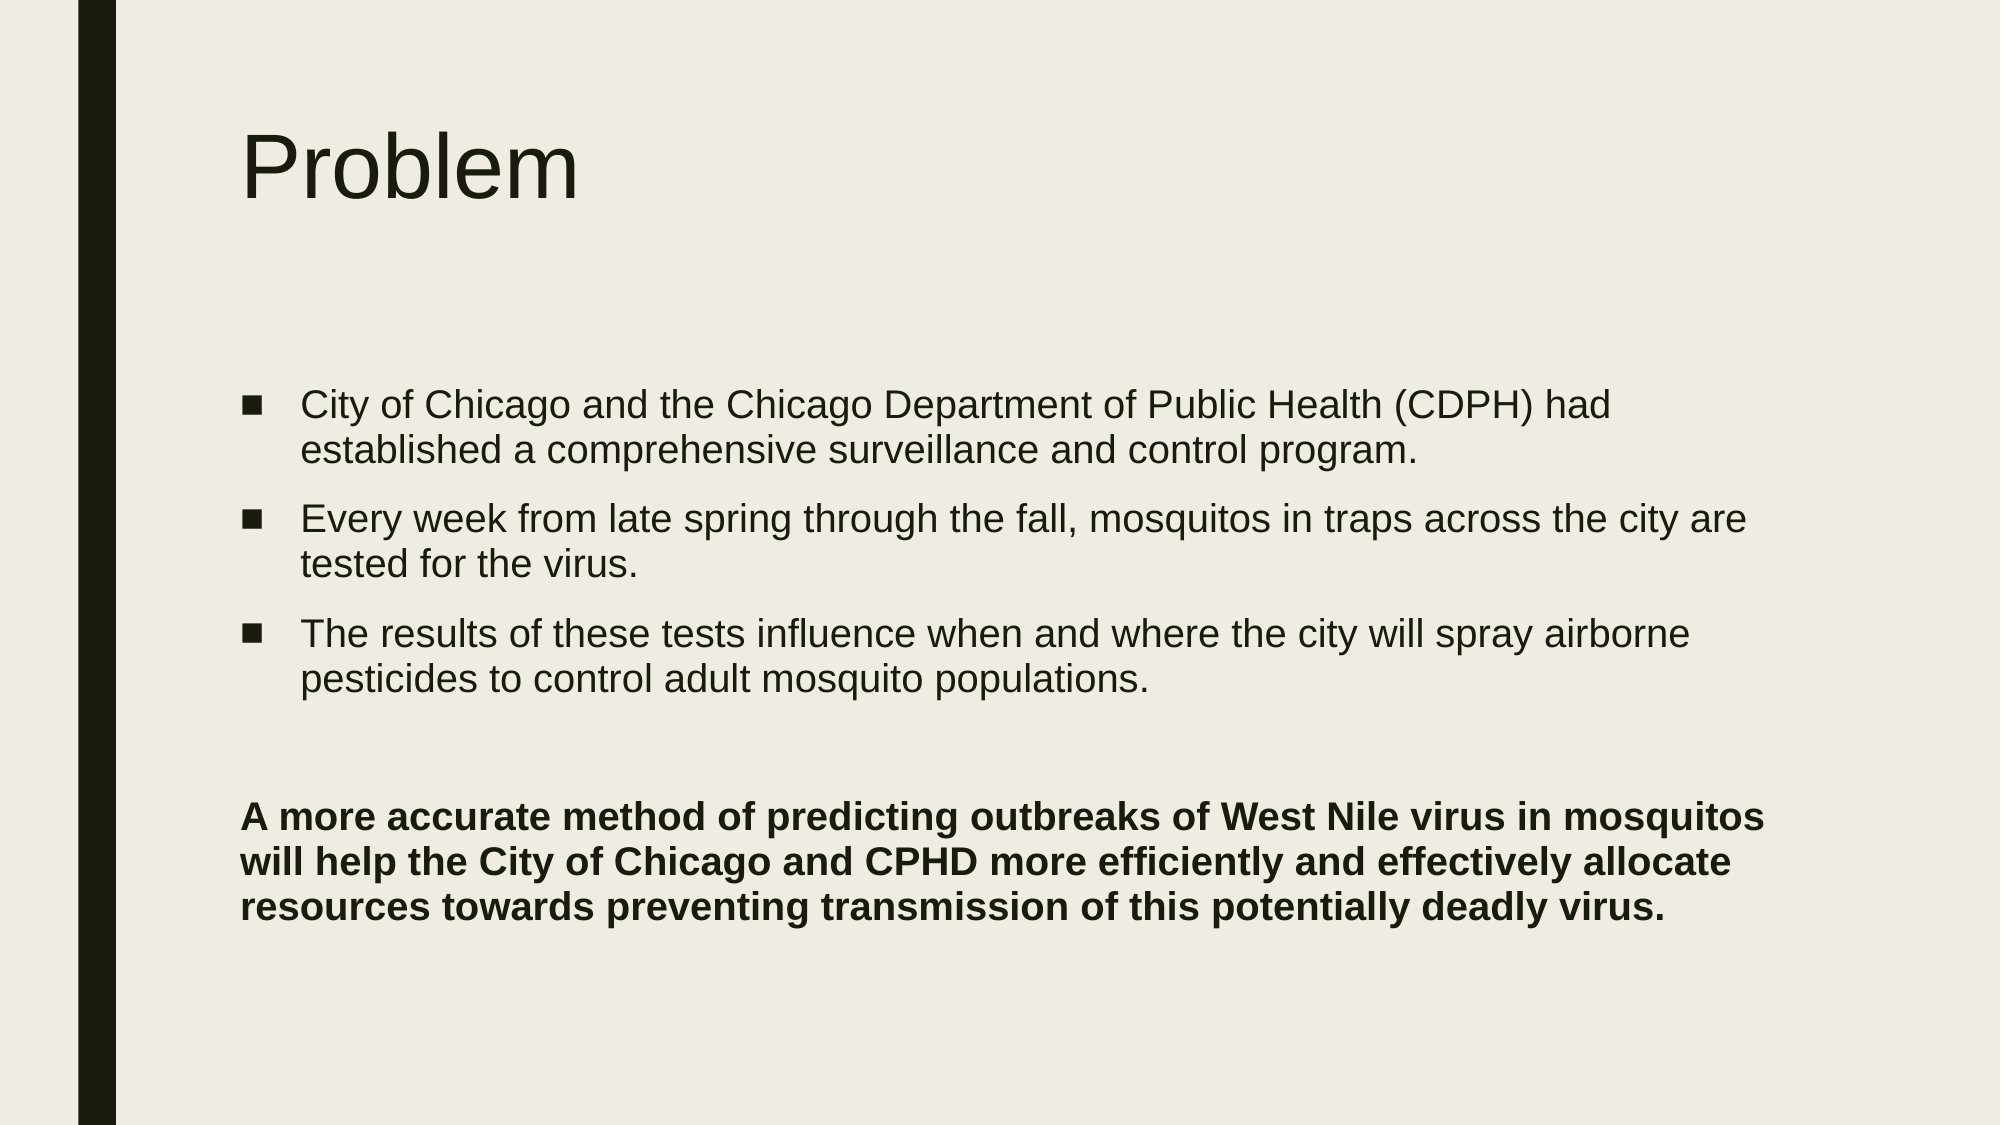

# Problem
City of Chicago and the Chicago Department of Public Health (CDPH) had established a comprehensive surveillance and control program.
Every week from late spring through the fall, mosquitos in traps across the city are tested for the virus.
The results of these tests influence when and where the city will spray airborne pesticides to control adult mosquito populations.

A more accurate method of predicting outbreaks of West Nile virus in mosquitos will help the City of Chicago and CPHD more efficiently and effectively allocate resources towards preventing transmission of this potentially deadly virus.